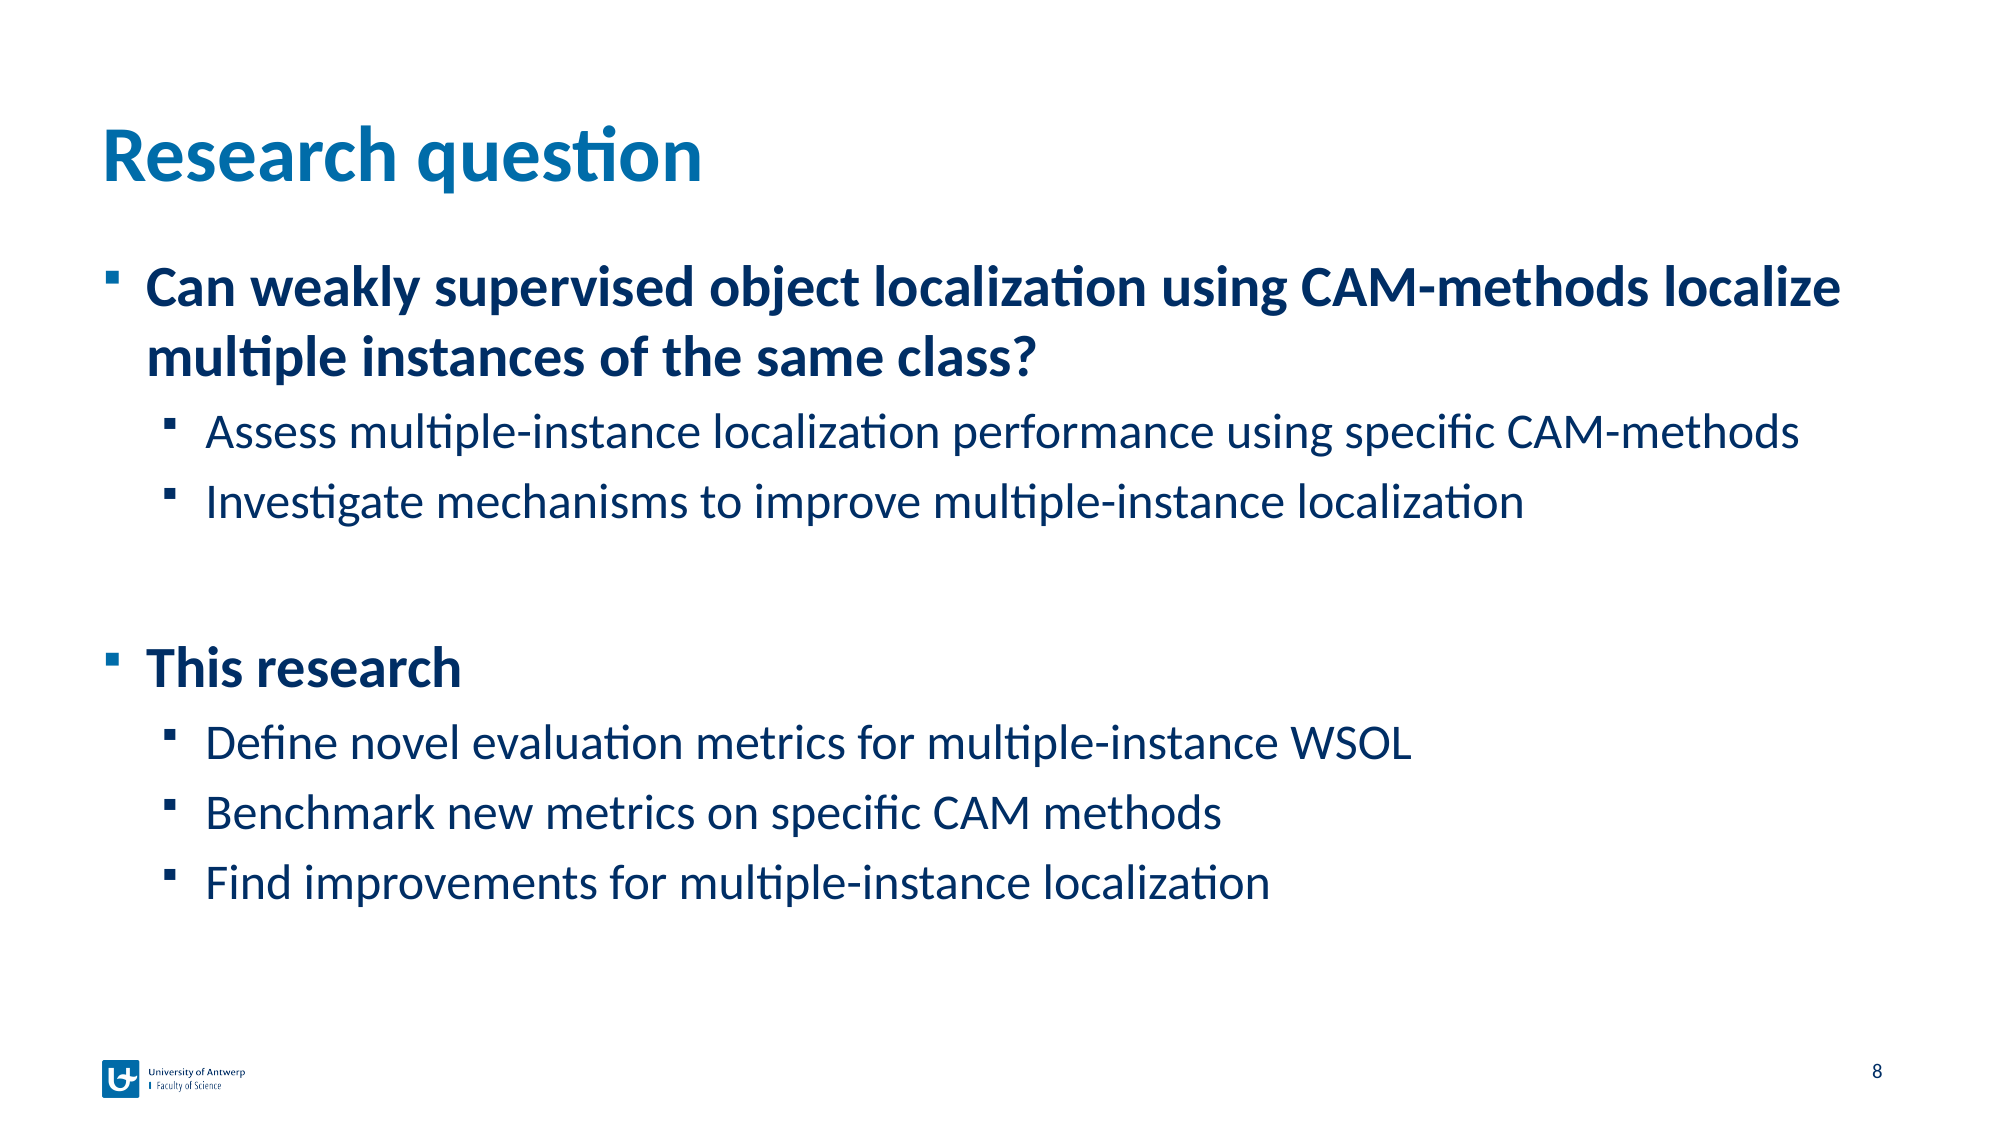

# Research question
Can weakly supervised object localization using CAM-methods localize multiple instances of the same class?
Assess multiple-instance localization performance using specific CAM-methods
Investigate mechanisms to improve multiple-instance localization

This research
Define novel evaluation metrics for multiple-instance WSOL
Benchmark new metrics on specific CAM methods
Find improvements for multiple-instance localization
8